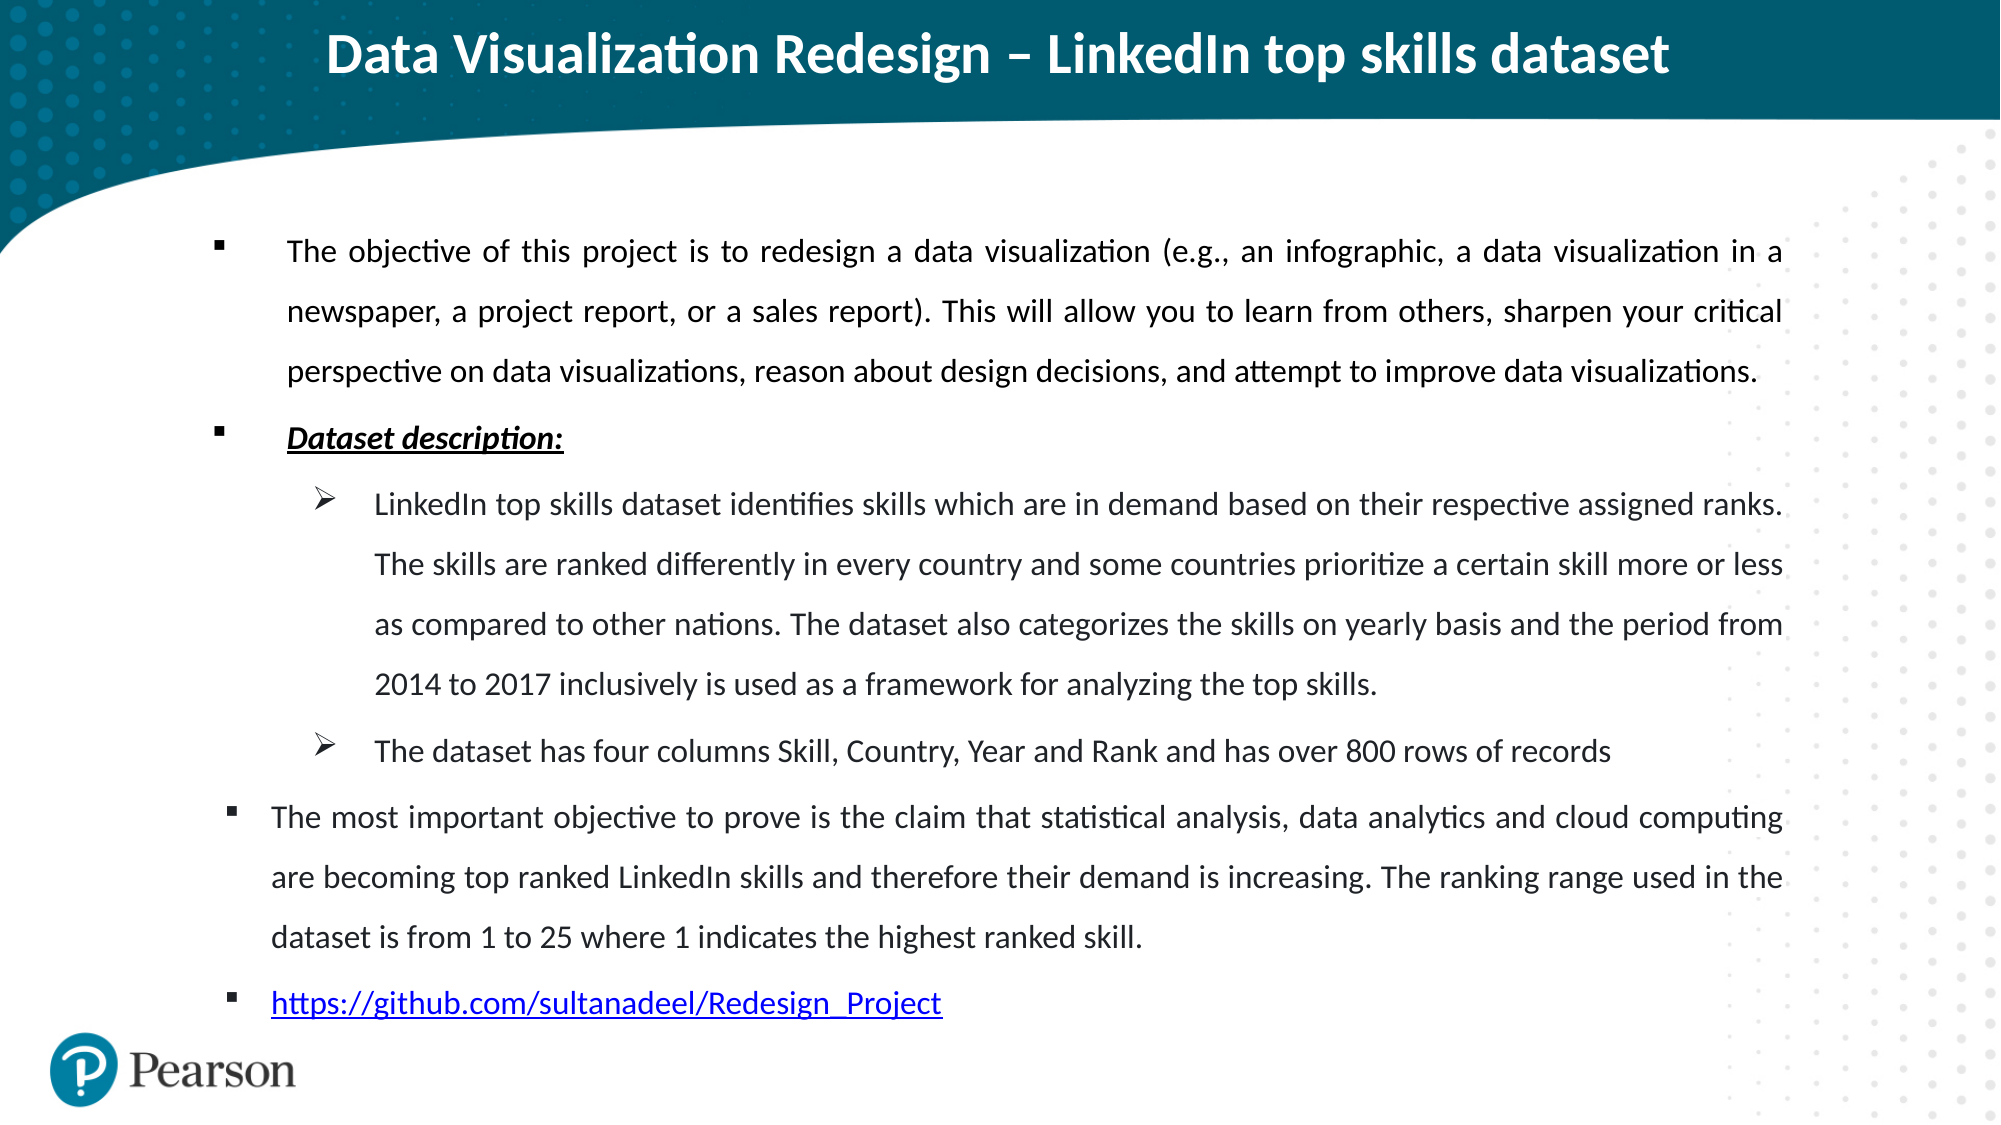

# Data Visualization Redesign – LinkedIn top skills dataset
The objective of this project is to redesign a data visualization (e.g., an infographic, a data visualization in a newspaper, a project report, or a sales report). This will allow you to learn from others, sharpen your critical perspective on data visualizations, reason about design decisions, and attempt to improve data visualizations.
Dataset description:
LinkedIn top skills dataset identifies skills which are in demand based on their respective assigned ranks. The skills are ranked differently in every country and some countries prioritize a certain skill more or less as compared to other nations. The dataset also categorizes the skills on yearly basis and the period from 2014 to 2017 inclusively is used as a framework for analyzing the top skills.
The dataset has four columns Skill, Country, Year and Rank and has over 800 rows of records
The most important objective to prove is the claim that statistical analysis, data analytics and cloud computing are becoming top ranked LinkedIn skills and therefore their demand is increasing. The ranking range used in the dataset is from 1 to 25 where 1 indicates the highest ranked skill.
https://github.com/sultanadeel/Redesign_Project